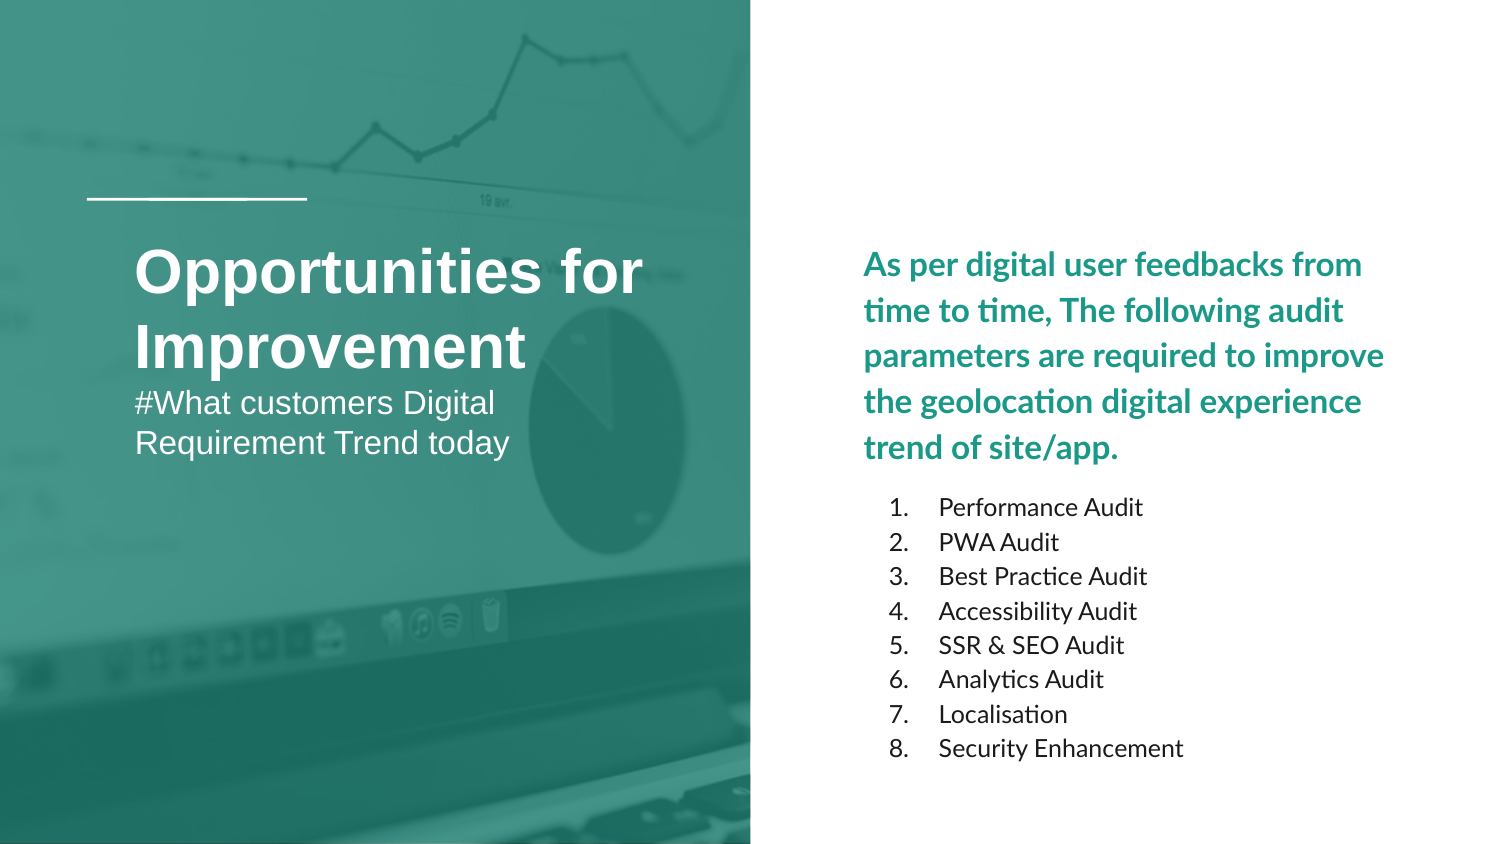

# Opportunities for Improvement #What customers Digital Requirement Trend today

As per digital user feedbacks from time to time, The following audit parameters are required to improve the geolocation digital experience trend of site/app.
Performance Audit
PWA Audit
Best Practice Audit
Accessibility Audit
SSR & SEO Audit
Analytics Audit
Localisation
Security Enhancement